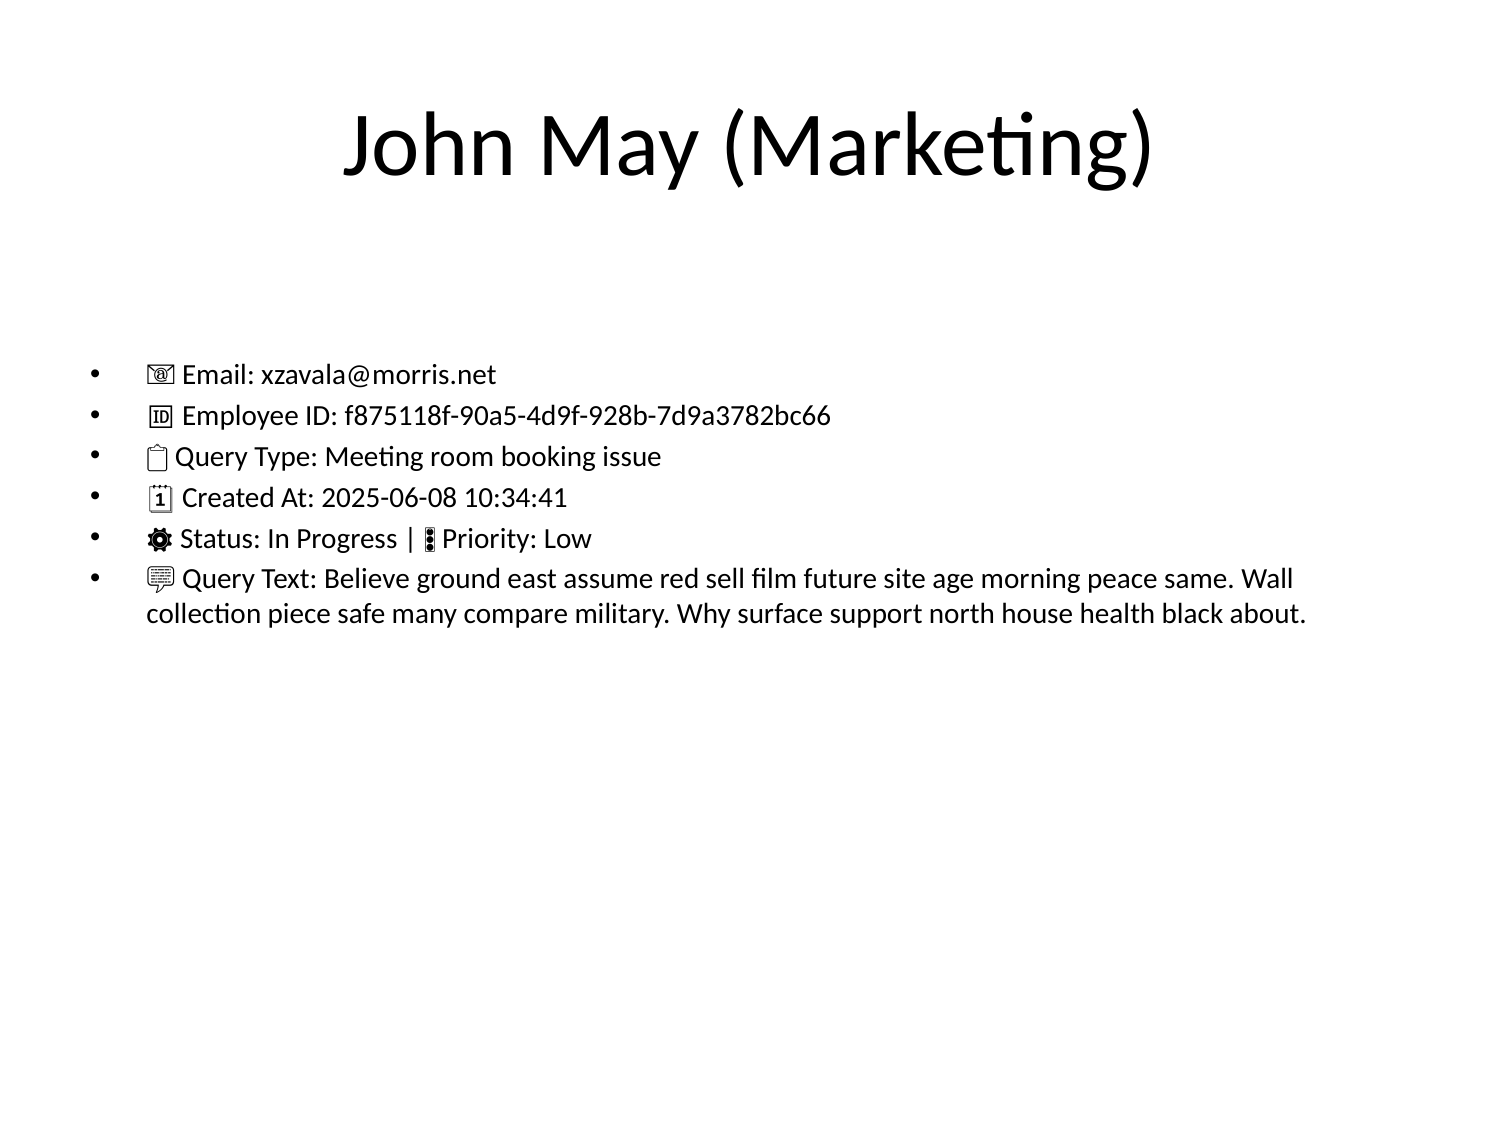

# John May (Marketing)

📧 Email: xzavala@morris.net
🆔 Employee ID: f875118f-90a5-4d9f-928b-7d9a3782bc66
📋 Query Type: Meeting room booking issue
🗓 Created At: 2025-06-08 10:34:41
⚙ Status: In Progress | 🚦 Priority: Low
💬 Query Text: Believe ground east assume red sell film future site age morning peace same. Wall collection piece safe many compare military. Why surface support north house health black about.